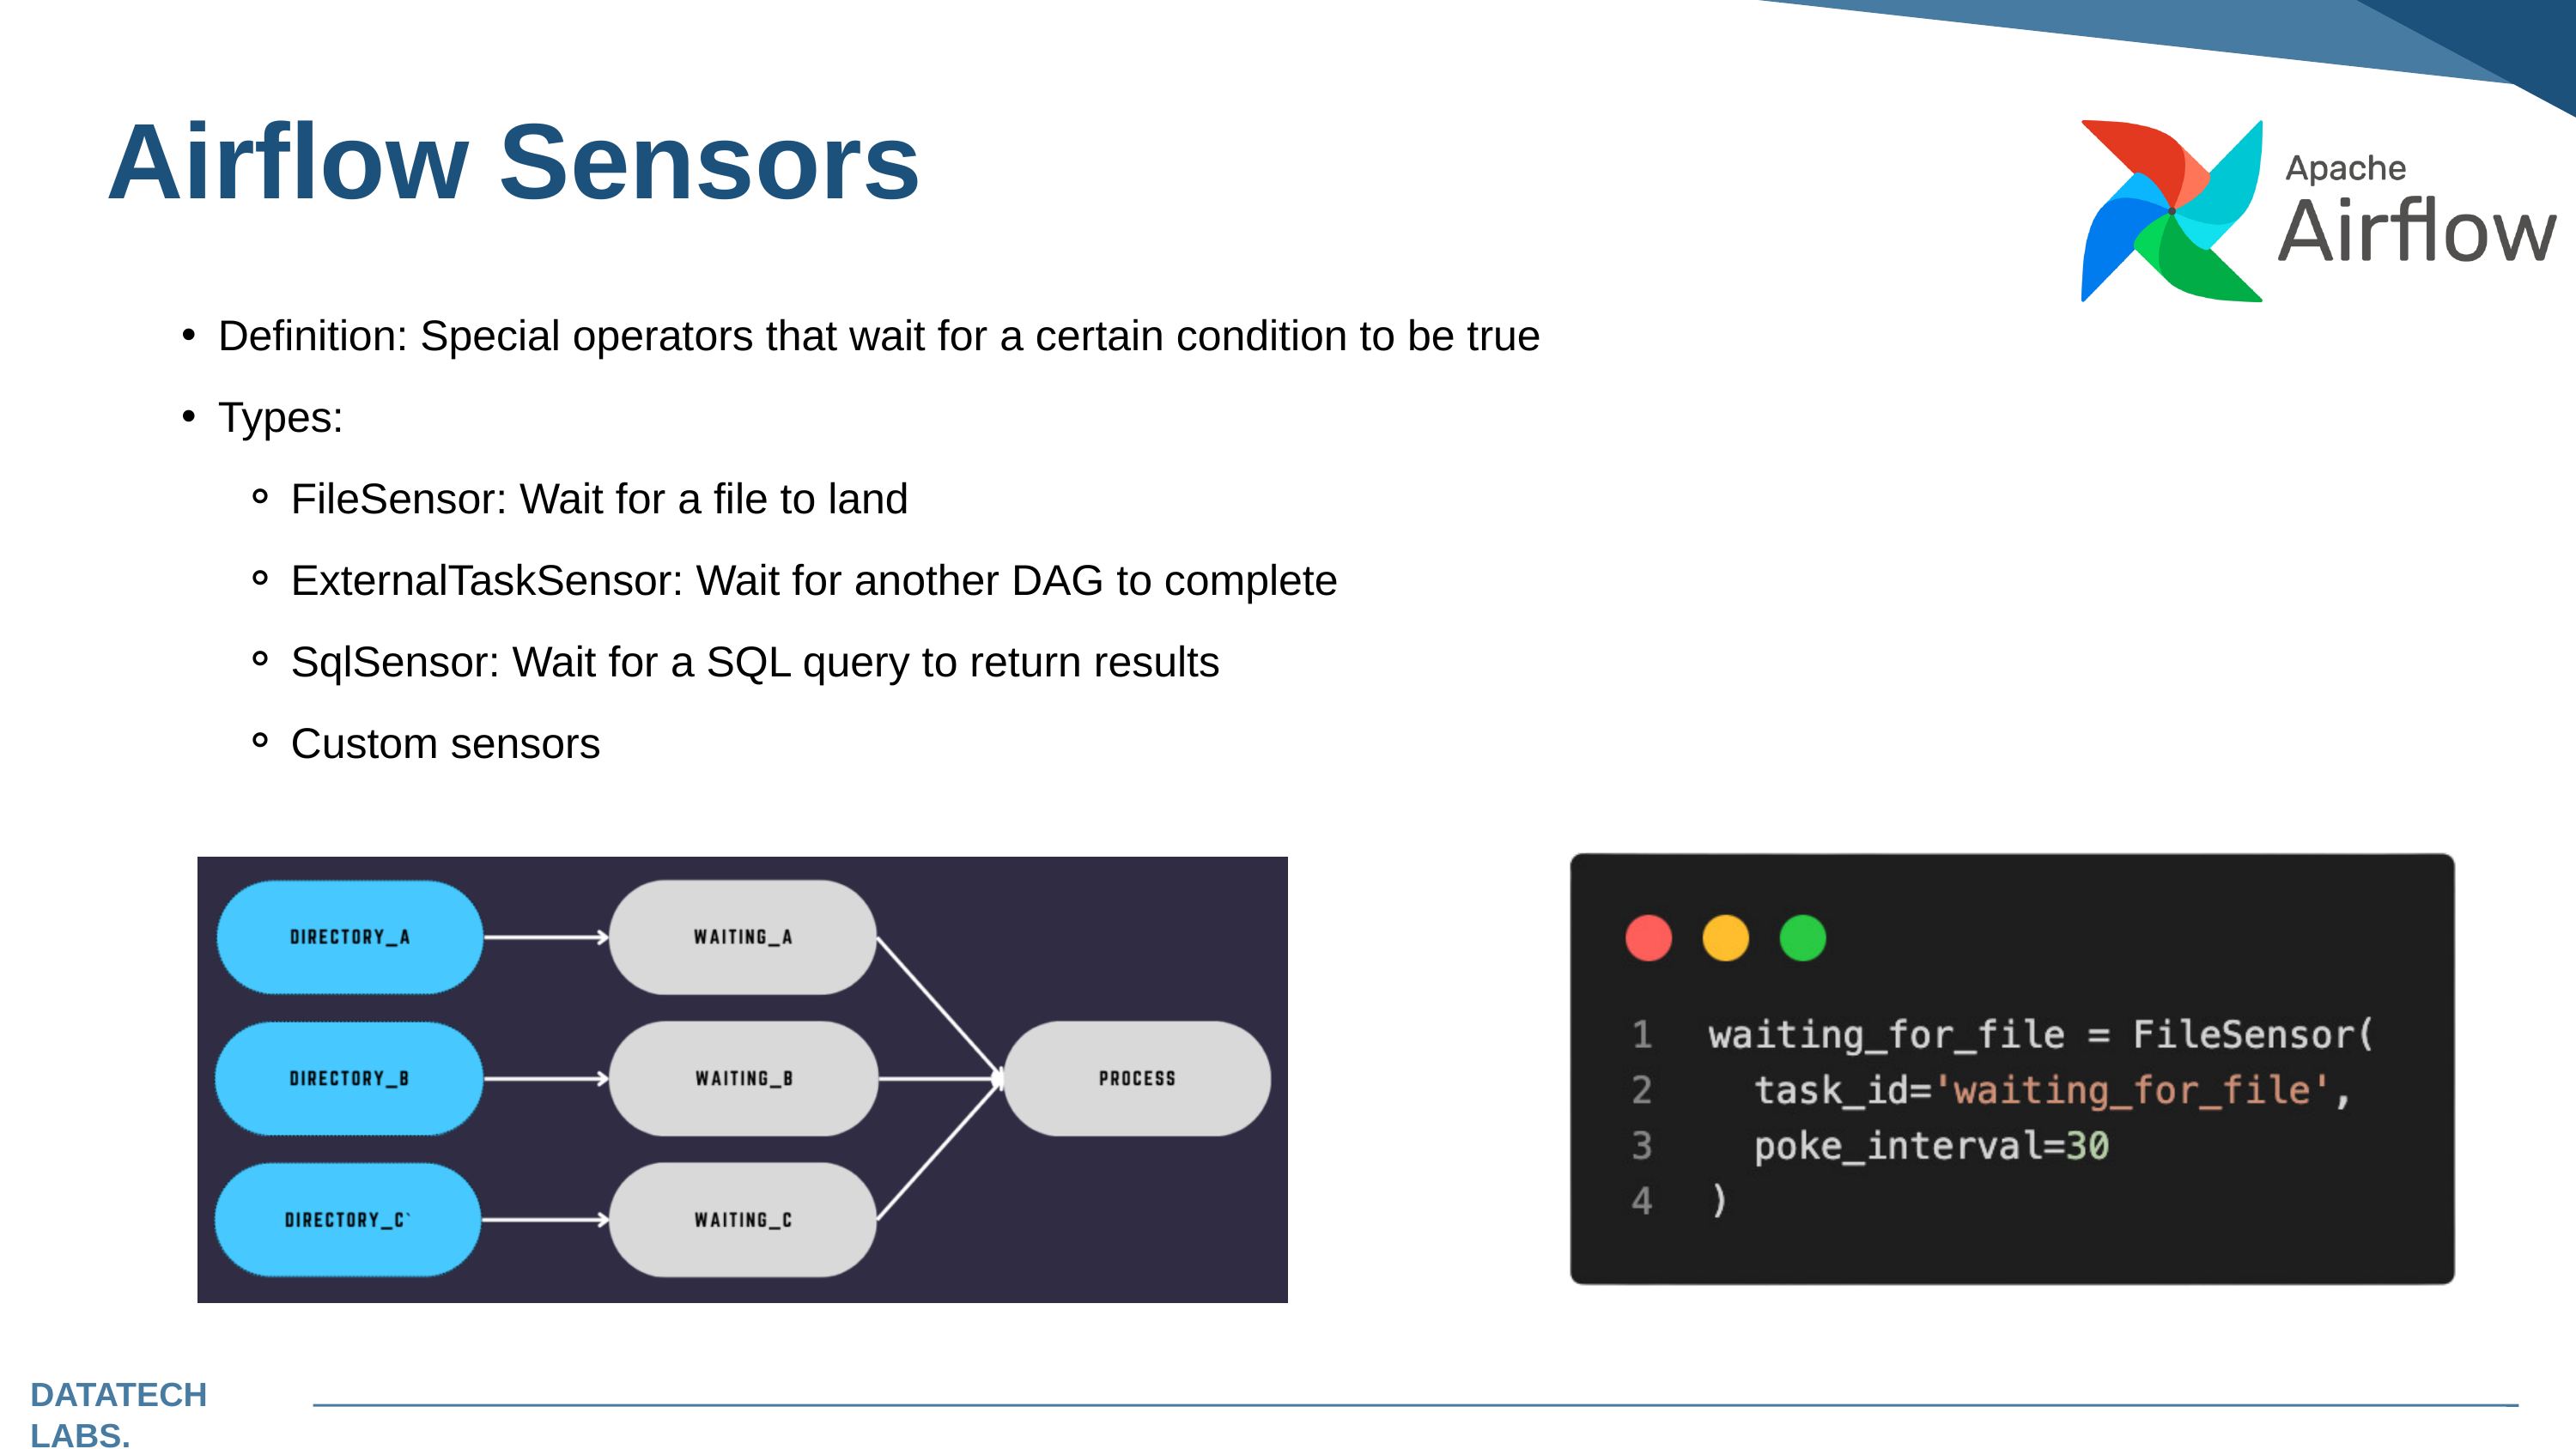

Airflow Sensors

Definition: Special operators that wait for a certain condition to be true
Types:
FileSensor: Wait for a file to land
ExternalTaskSensor: Wait for another DAG to complete
SqlSensor: Wait for a SQL query to return results
Custom sensors

DATATECH LABS.